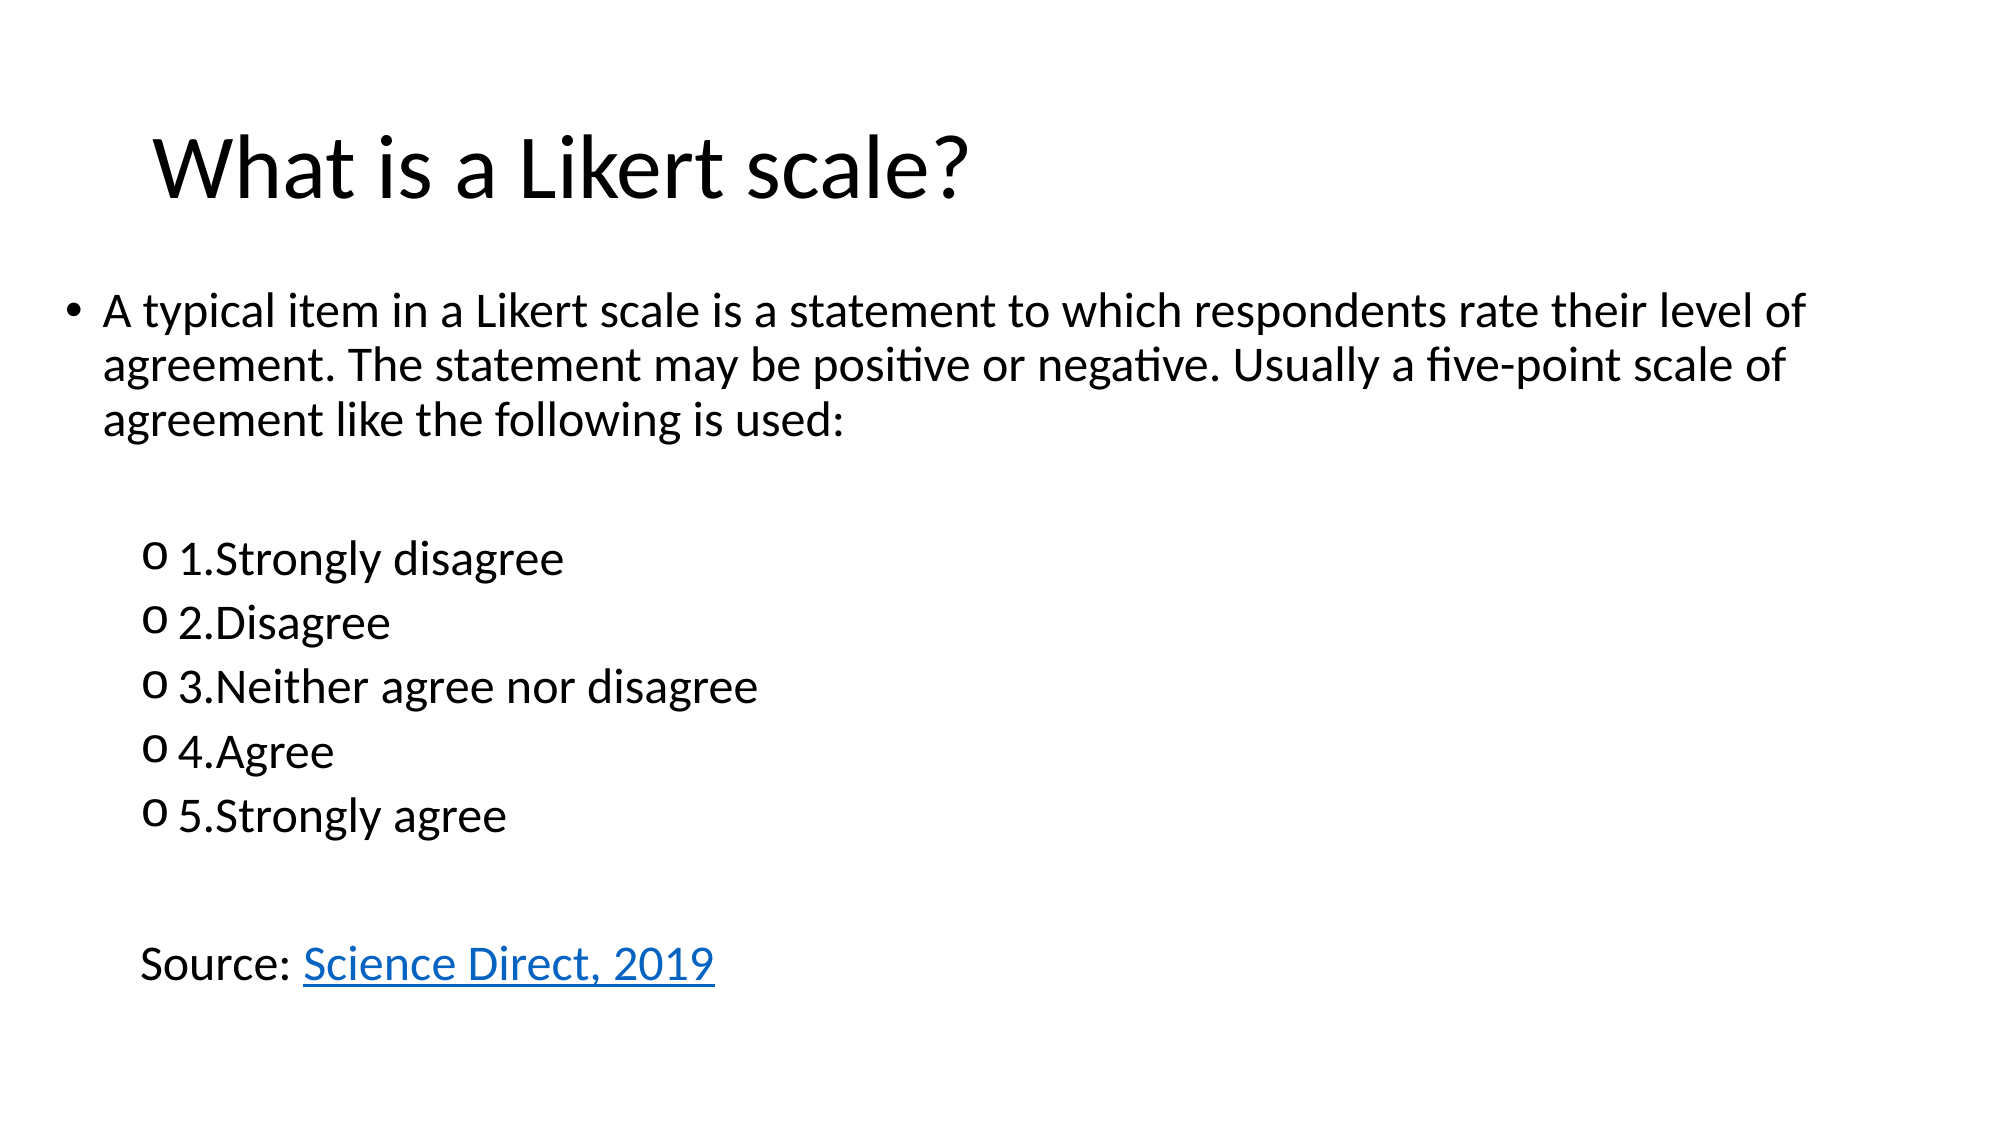

# What is a Likert scale?
A typical item in a Likert scale is a statement to which respondents rate their level of agreement. The statement may be positive or negative. Usually a five-point scale of agreement like the following is used:

1.Strongly disagree
2.Disagree
3.Neither agree nor disagree
4.Agree
5.Strongly agree

Source: Science Direct, 2019